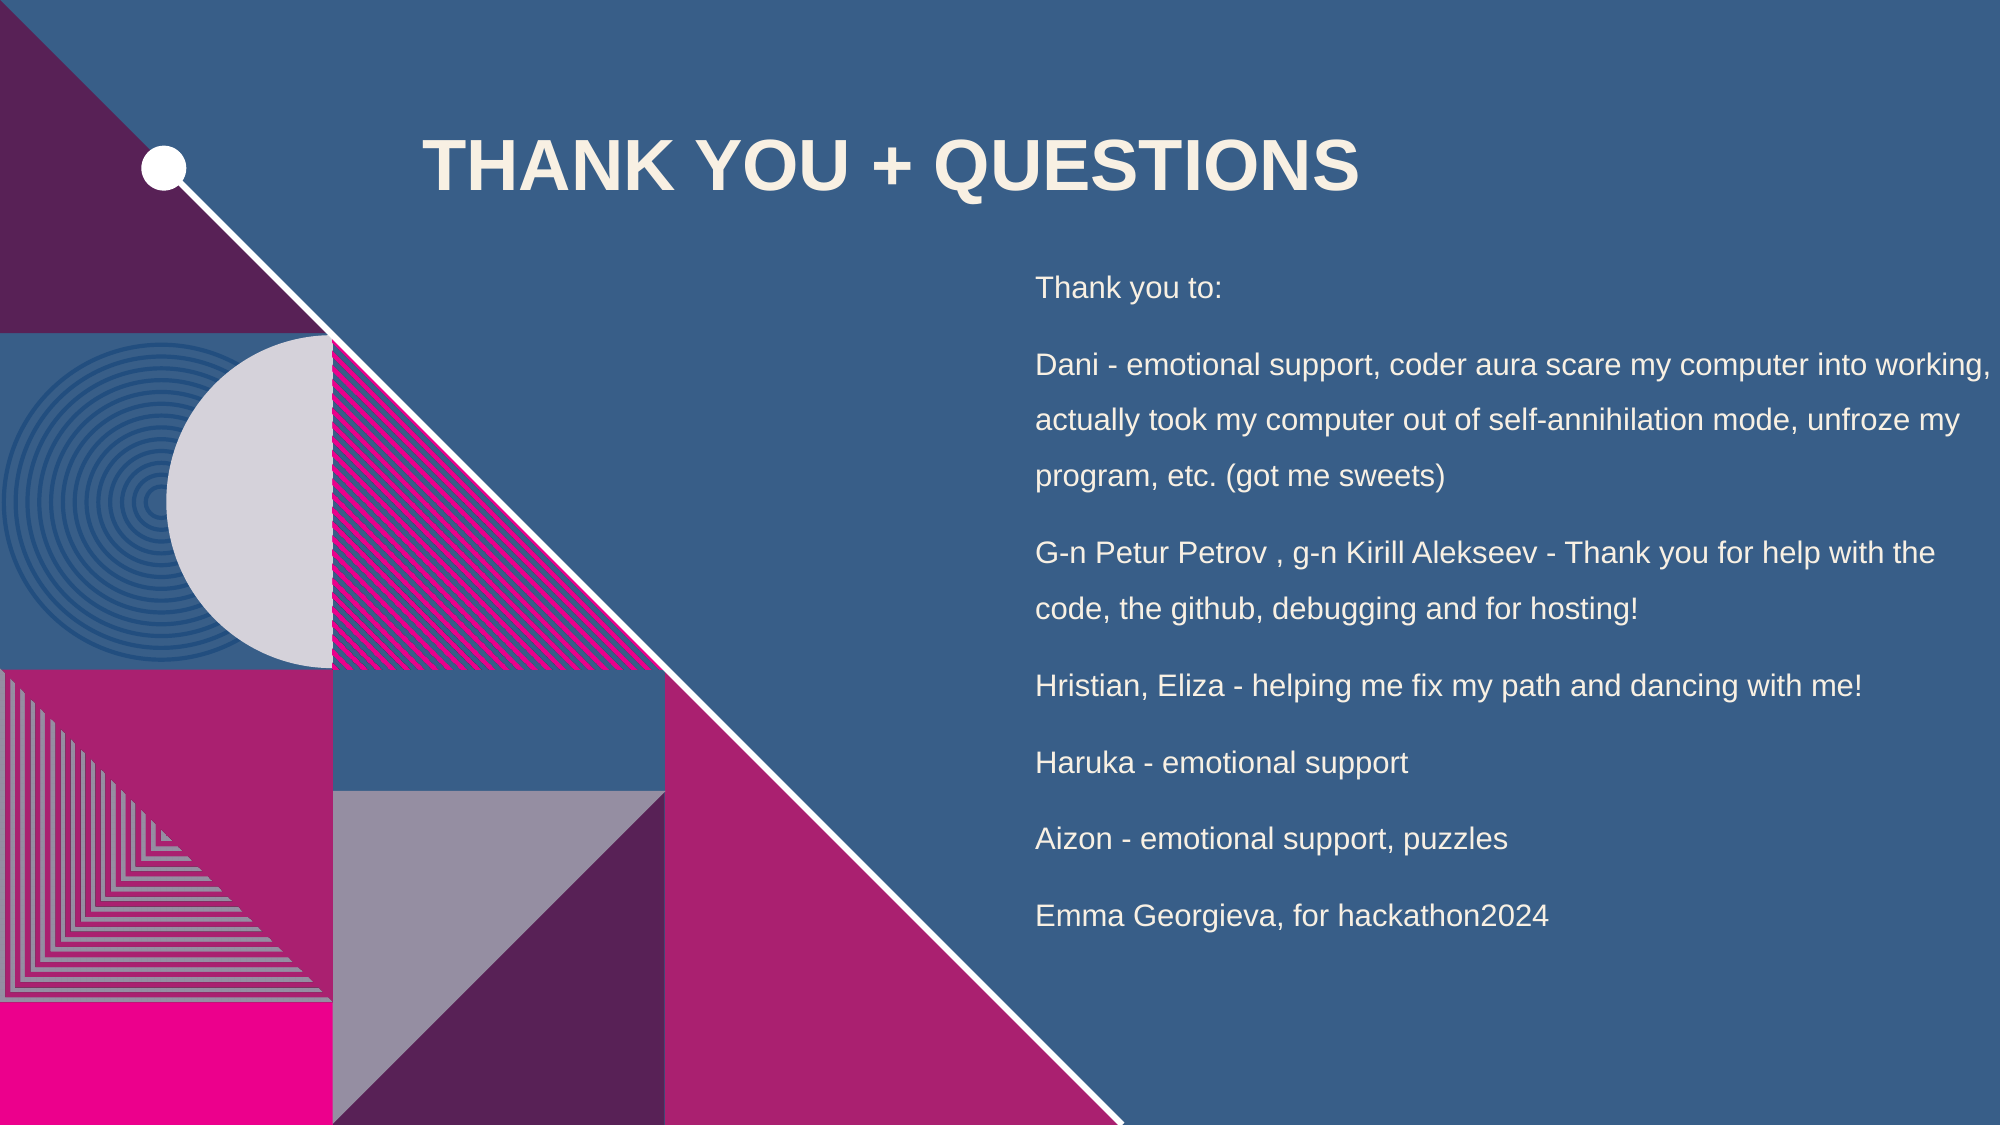

# THANK YOU + questions
Thank you to:
Dani - emotional support, coder aura scare my computer into working, actually took my computer out of self-annihilation mode, unfroze my program, etc. (got me sweets)
G-n Petur Petrov , g-n Kirill Alekseev - Thank you for help with the code, the github, debugging and for hosting!
Hristian, Eliza - helping me fix my path and dancing with me!
Haruka - emotional support
Aizon - emotional support, puzzles
Emma Georgieva, for hackathon2024